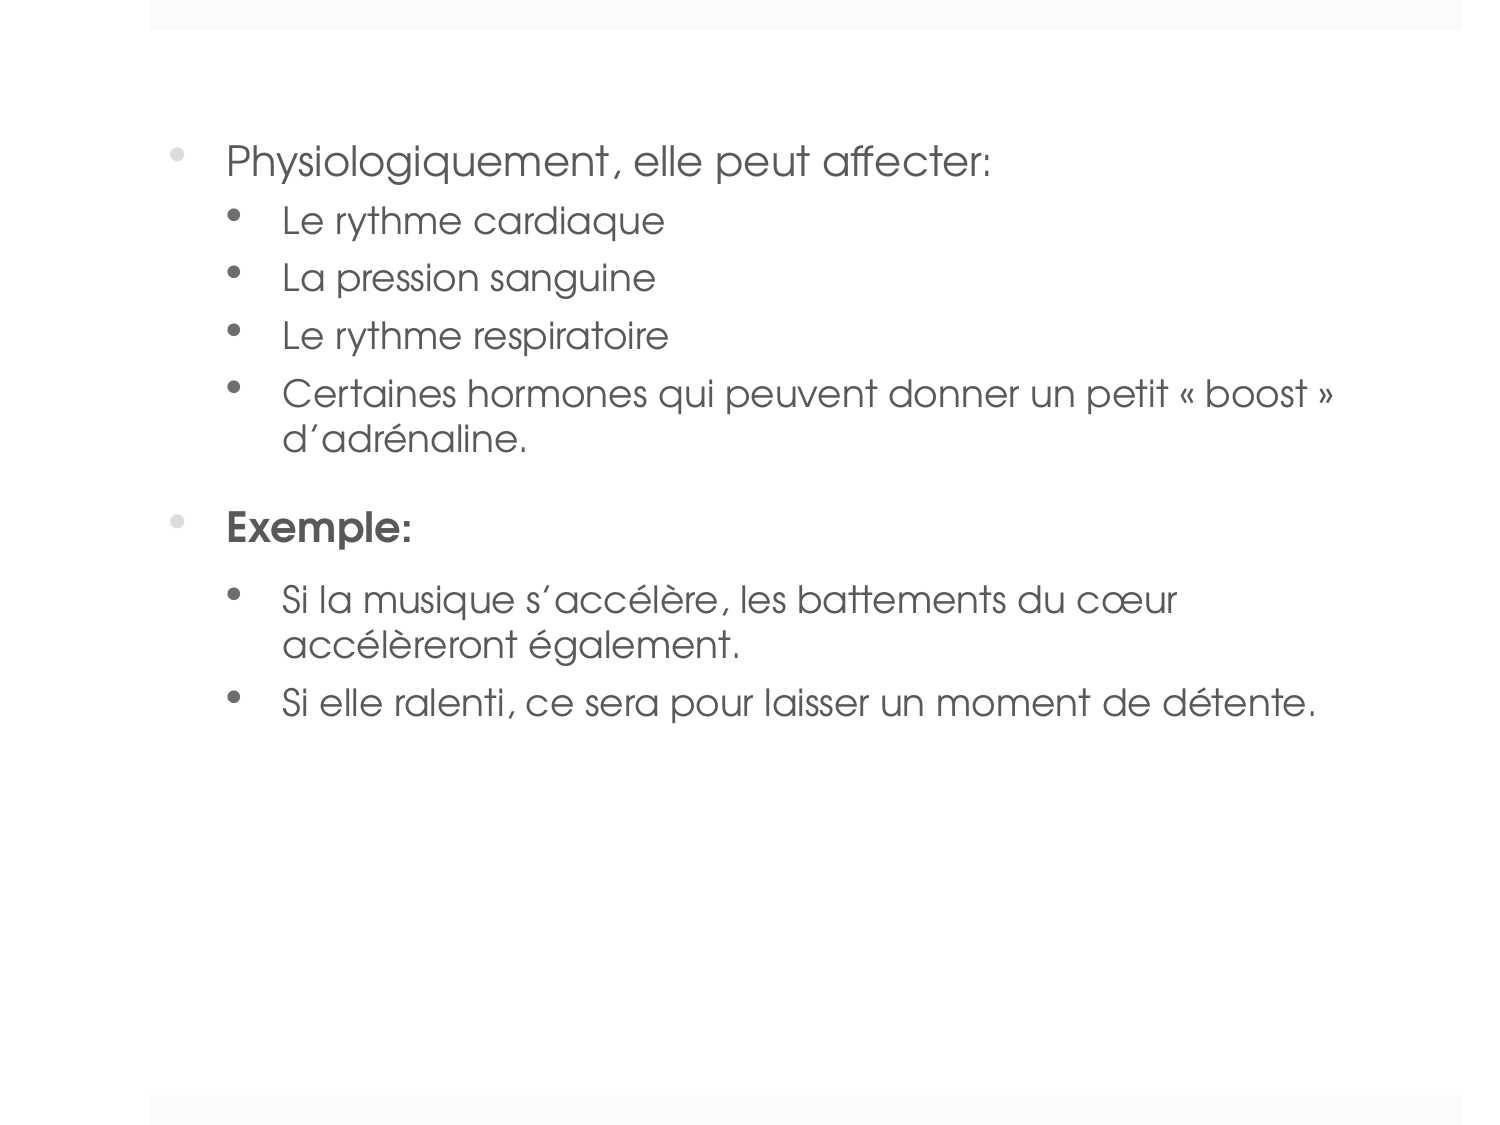

Physiologiquement, elle peut affecter:
Le rythme cardiaque
La pression sanguine
Le rythme respiratoire
Certaines hormones qui peuvent donner un petit « boost » d’adrénaline.
Exemple:
Si la musique s’accélère, les battements du cœur accélèreront également.
Si elle ralenti, ce sera pour laisser un moment de détente.